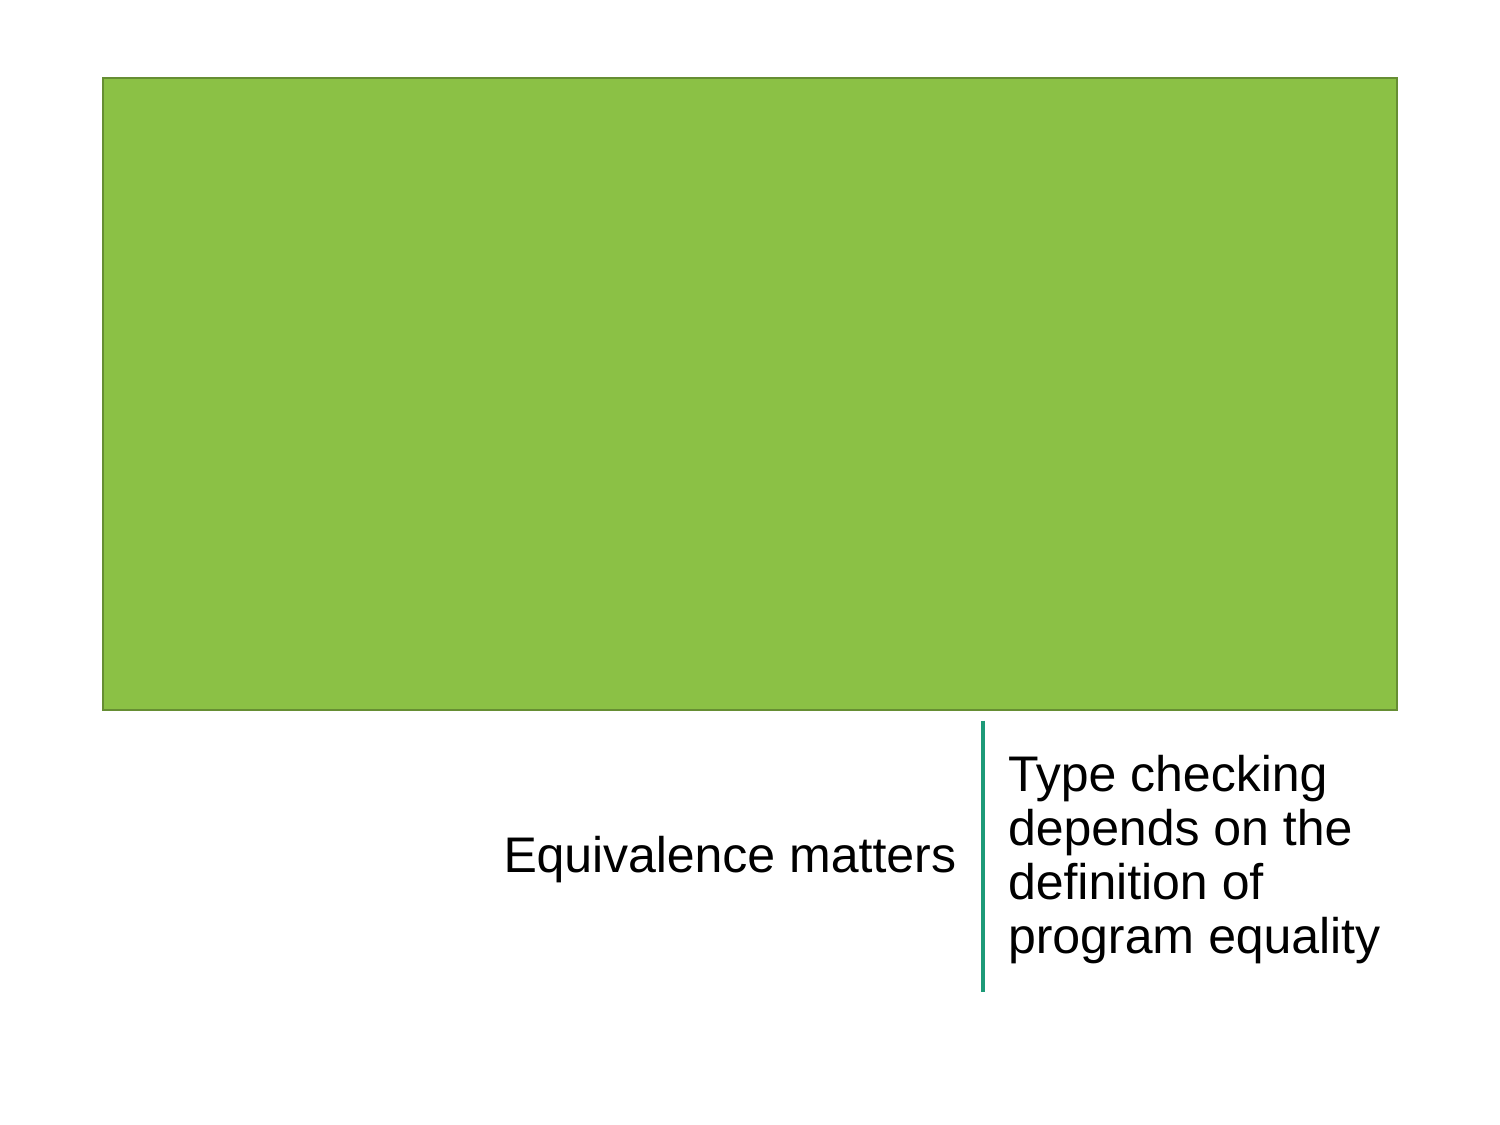

# Equivalence matters
Type checking depends on the definition of  program equality